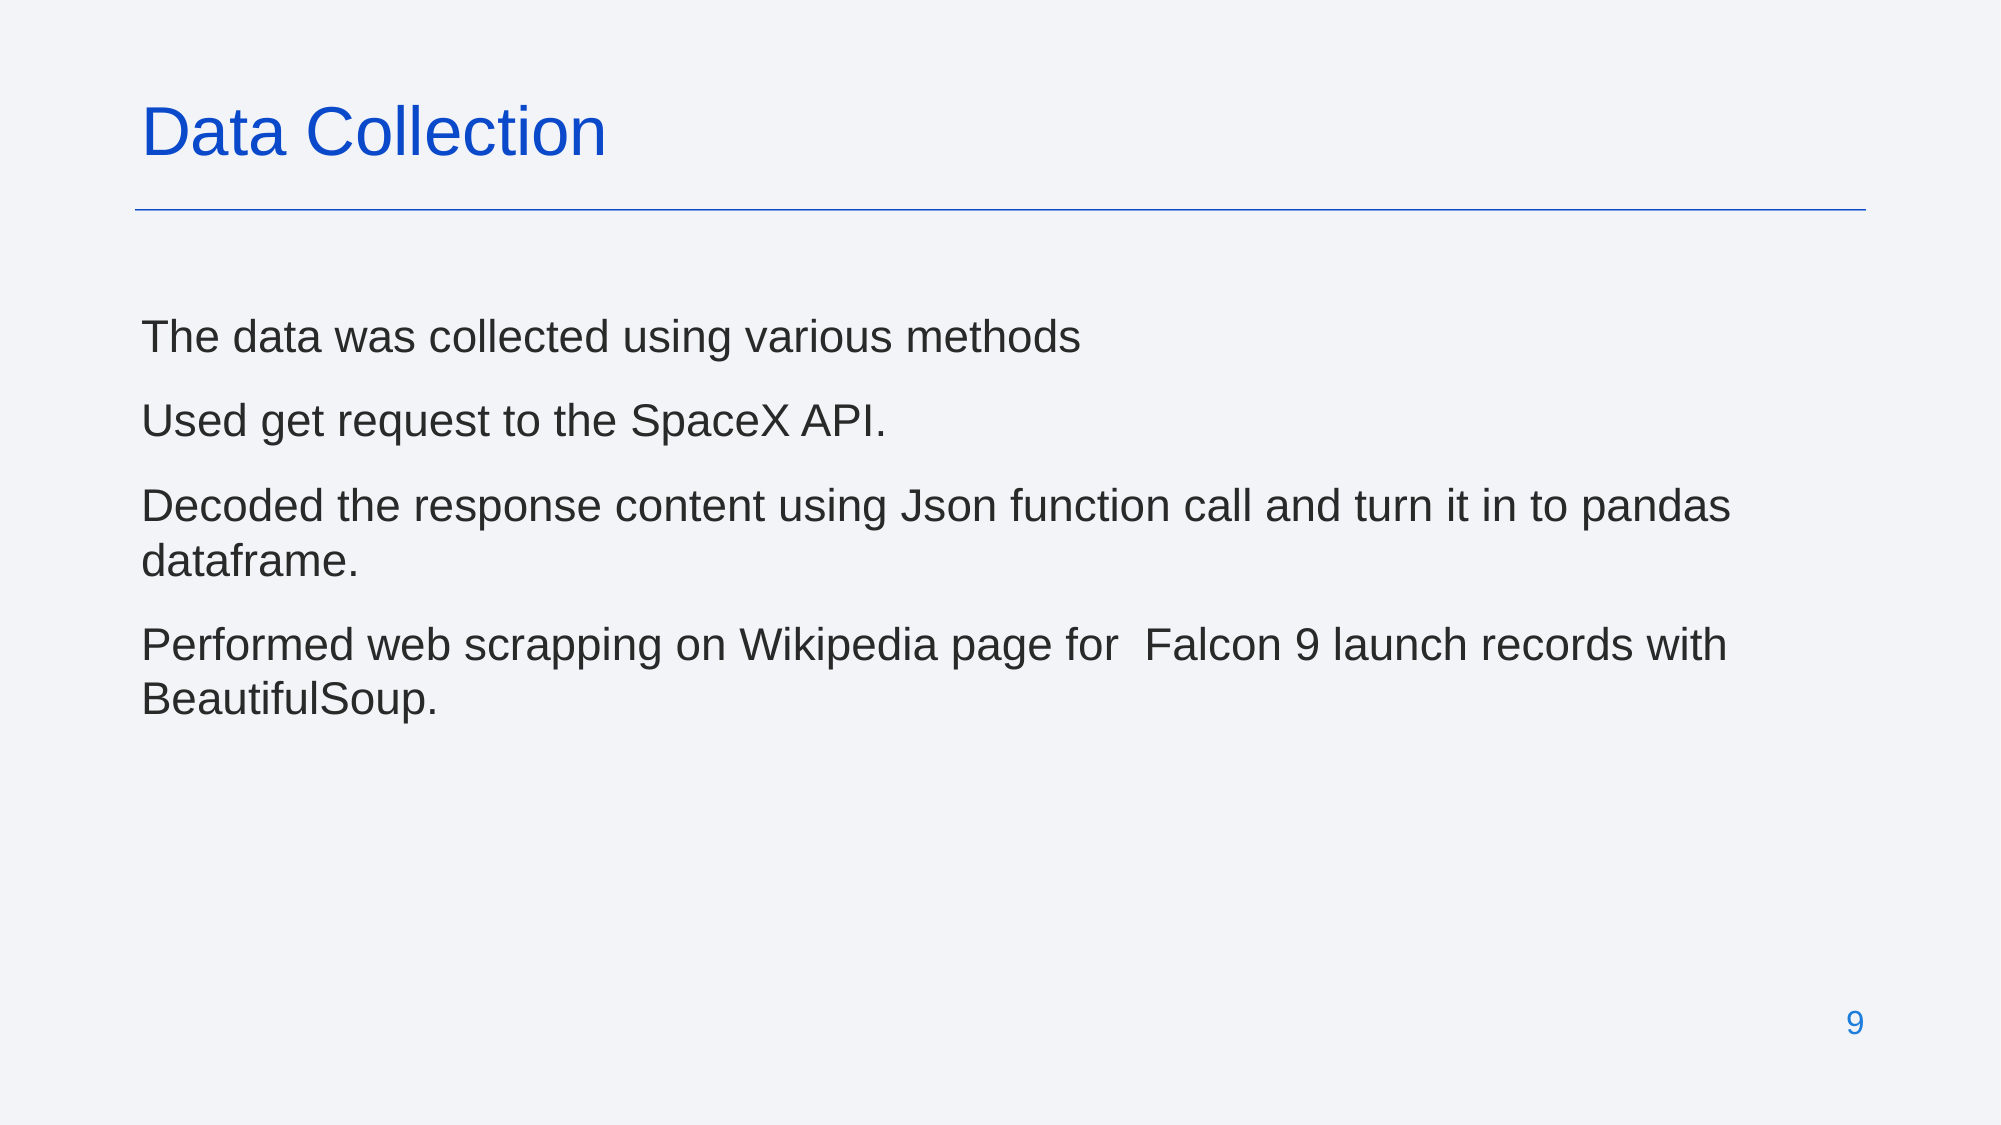

Data Collection
The data was collected using various methods
Used get request to the SpaceX API.
Decoded the response content using Json function call and turn it in to pandas dataframe.
Performed web scrapping on Wikipedia page for  Falcon 9 launch records with BeautifulSoup.
9